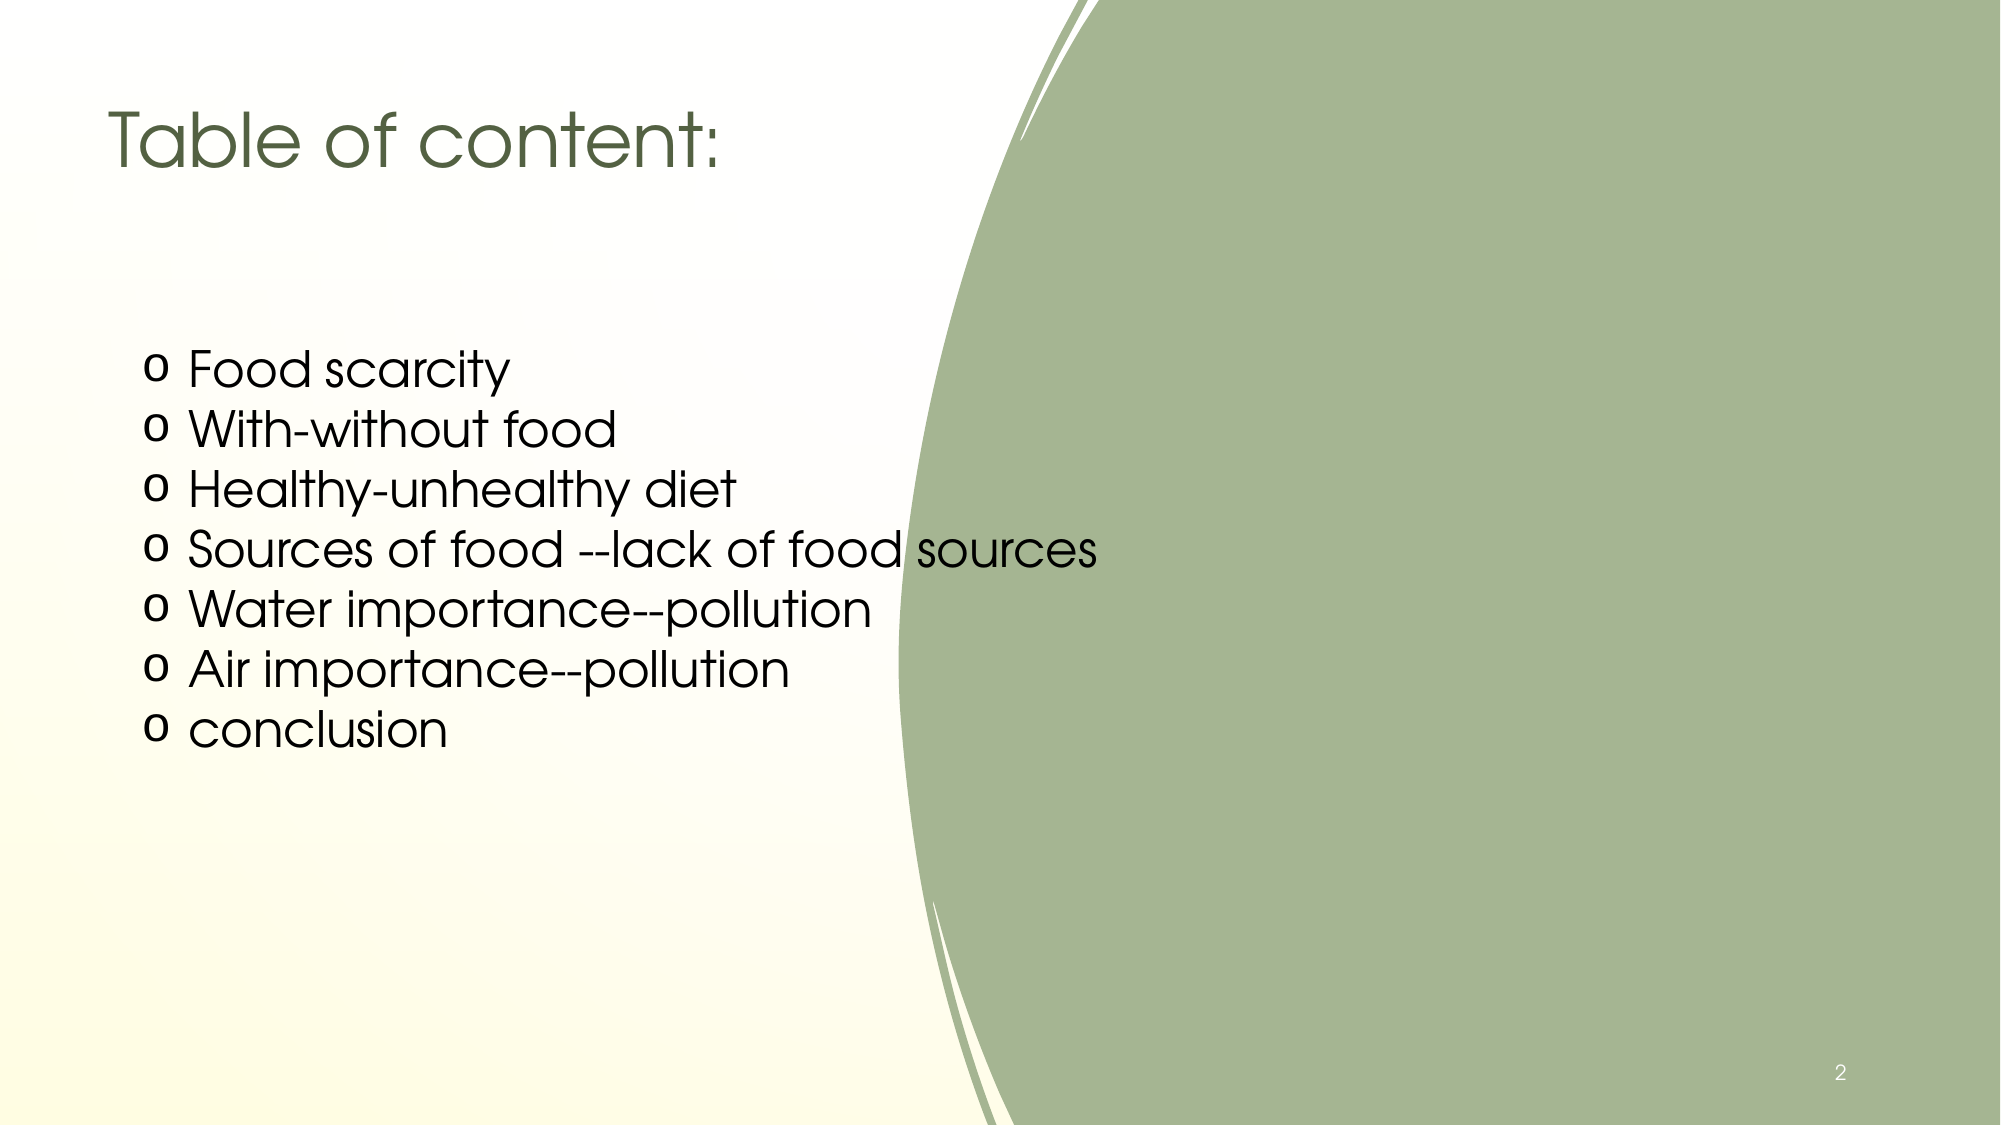

Table of content:
Food scarcity
With-without food
Healthy-unhealthy diet
Sources of food --lack of food sources
Water importance--pollution
Air importance--pollution
conclusion

2